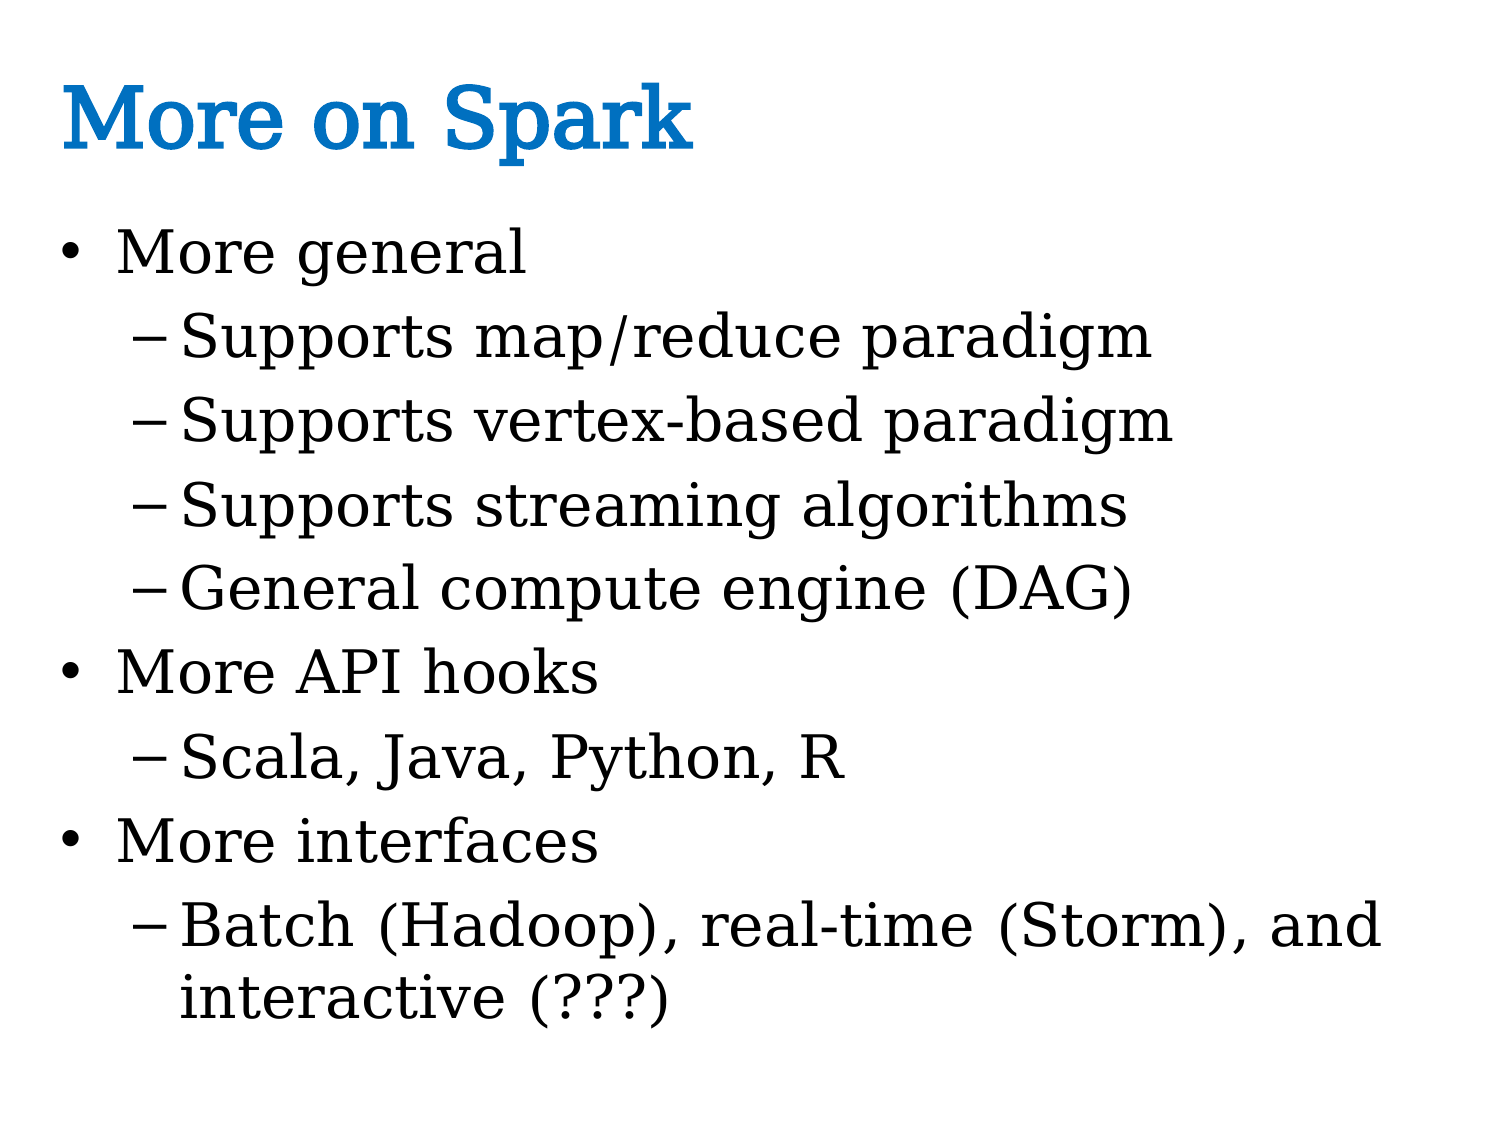

# More on Spark
More general
Supports map/reduce paradigm
Supports vertex-based paradigm
Supports streaming algorithms
General compute engine (DAG)
More API hooks
Scala, Java, Python, R
More interfaces
Batch (Hadoop), real-time (Storm), and interactive (???)